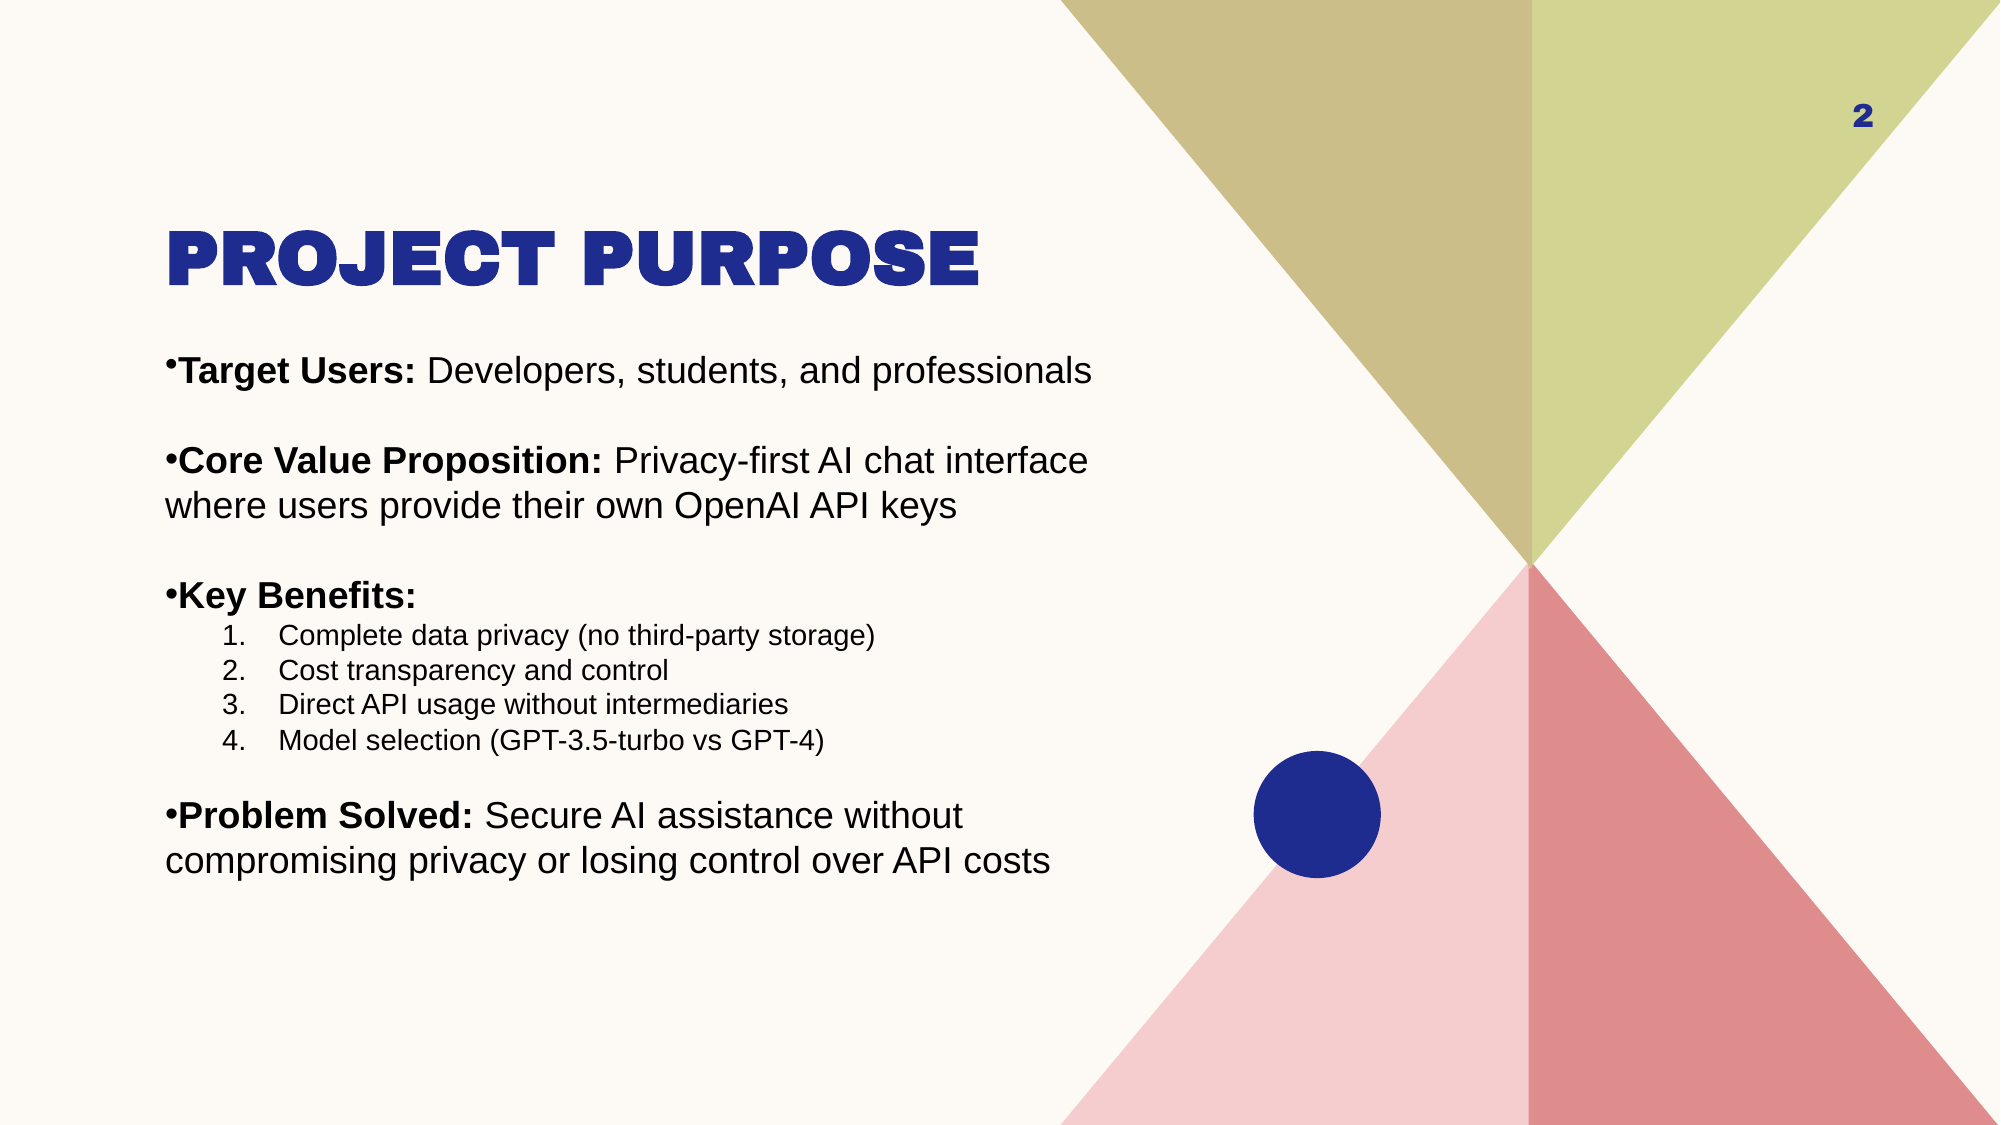

# Project purpose
2
Target Users: Developers, students, and professionals

Core Value Proposition: Privacy-first AI chat interface where users provide their own OpenAI API keys

Key Benefits:
Complete data privacy (no third-party storage)
Cost transparency and control
Direct API usage without intermediaries
Model selection (GPT-3.5-turbo vs GPT-4)

Problem Solved: Secure AI assistance without compromising privacy or losing control over API costs